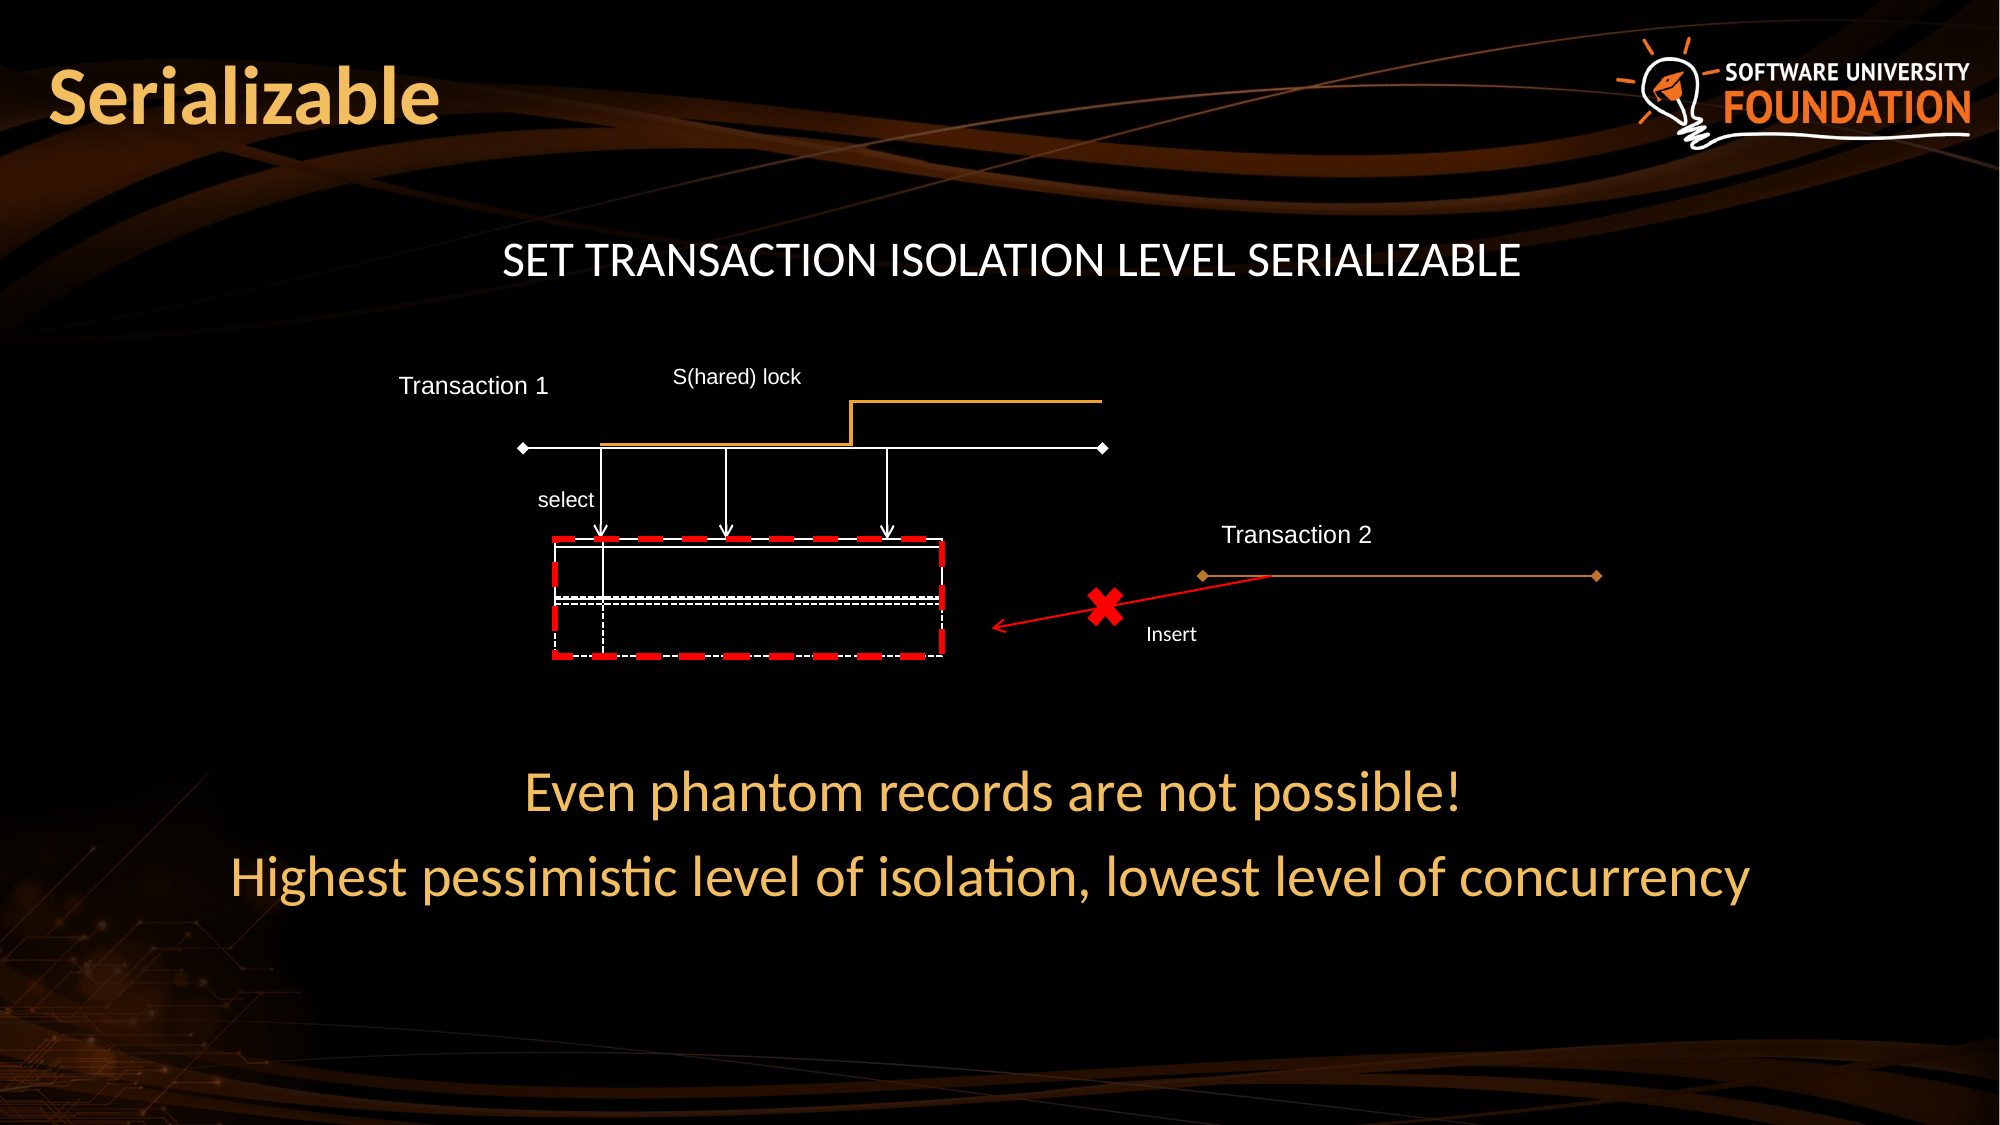

# Serializable
SET TRANSACTION ISOLATION LEVEL SERIALIZABLE
S(hared) lock
Transaction 1
select
Transaction 2

Insert
Even phantom records are not possible!
      Highest pessimistic level of isolation, lowest level of concurrency